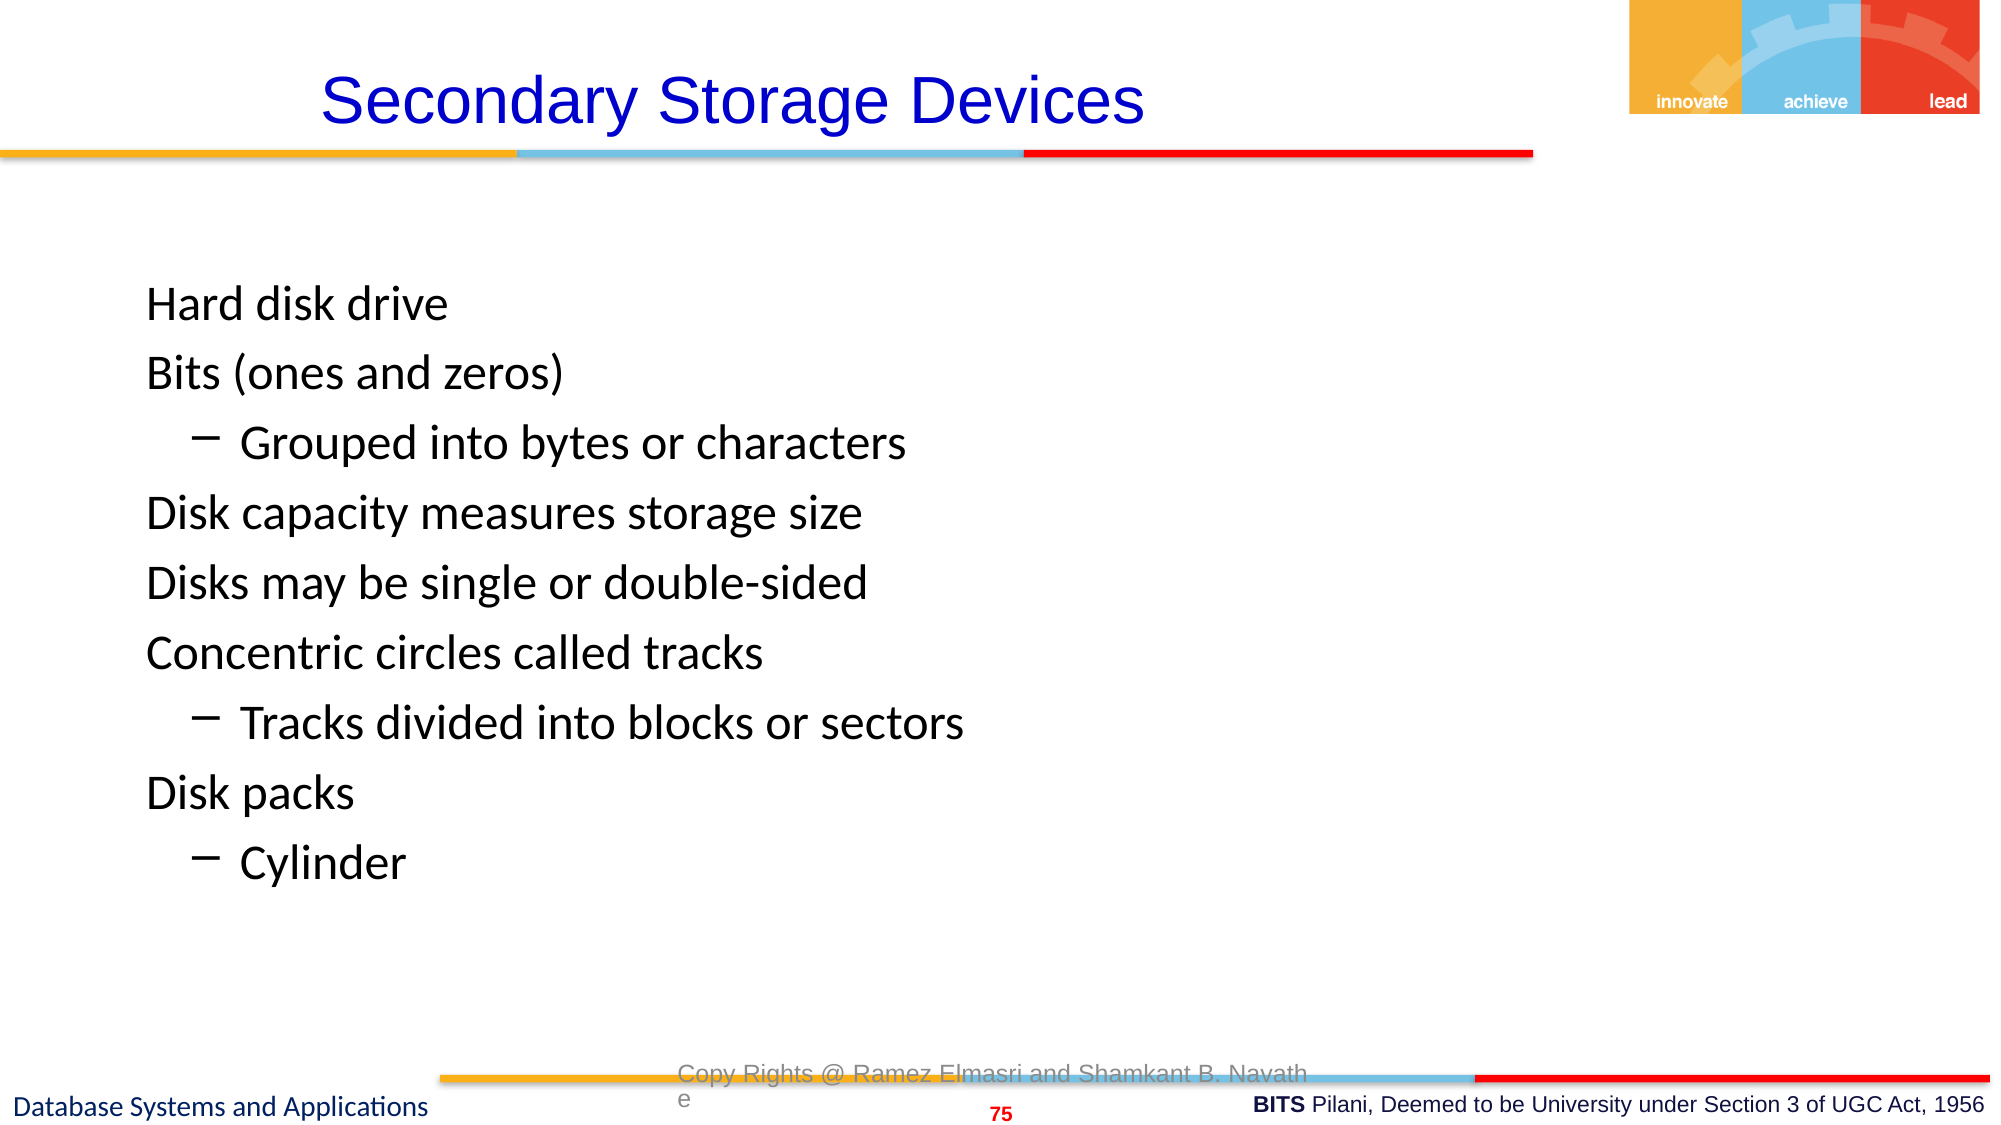

# Secondary Storage Devices
Hard disk drive
Bits (ones and zeros)
Grouped into bytes or characters
Disk capacity measures storage size
Disks may be single or double-sided
Concentric circles called tracks
Tracks divided into blocks or sectors
Disk packs
Cylinder
Copy Rights @ Ramez Elmasri and Shamkant B. Navathe